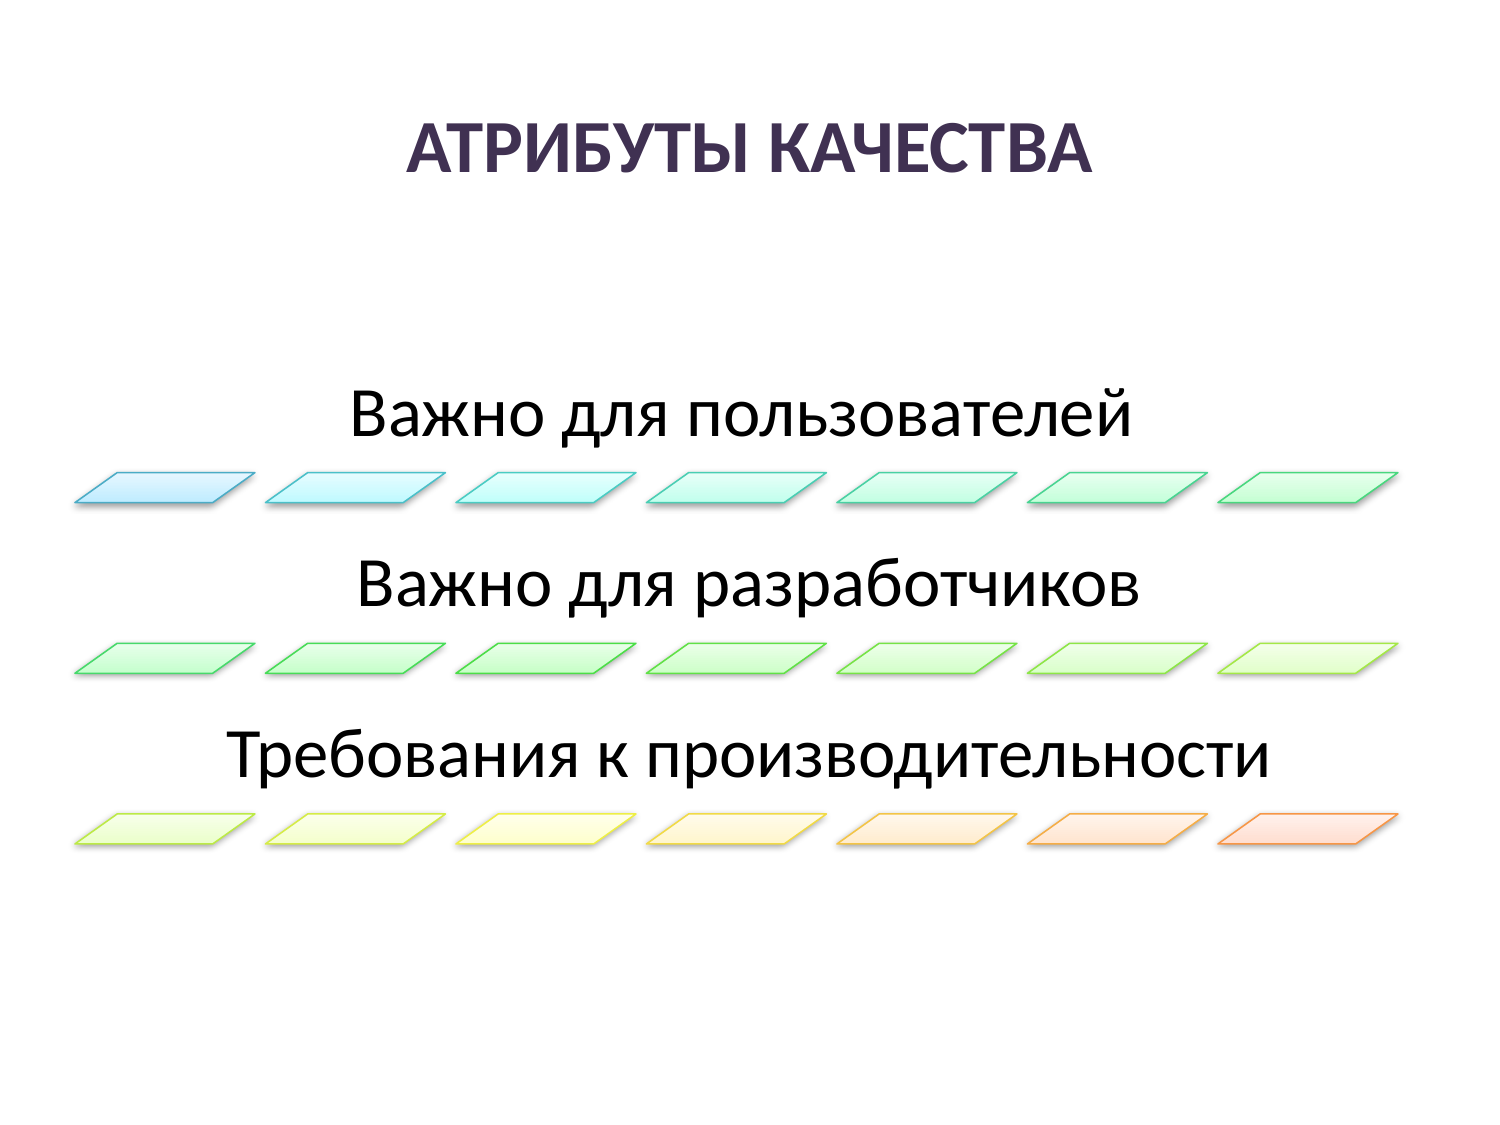

АТРИБУТЫ КАЧЕСТВА
Важно для пользователей
Важно для разработчиков
Требования к производительности